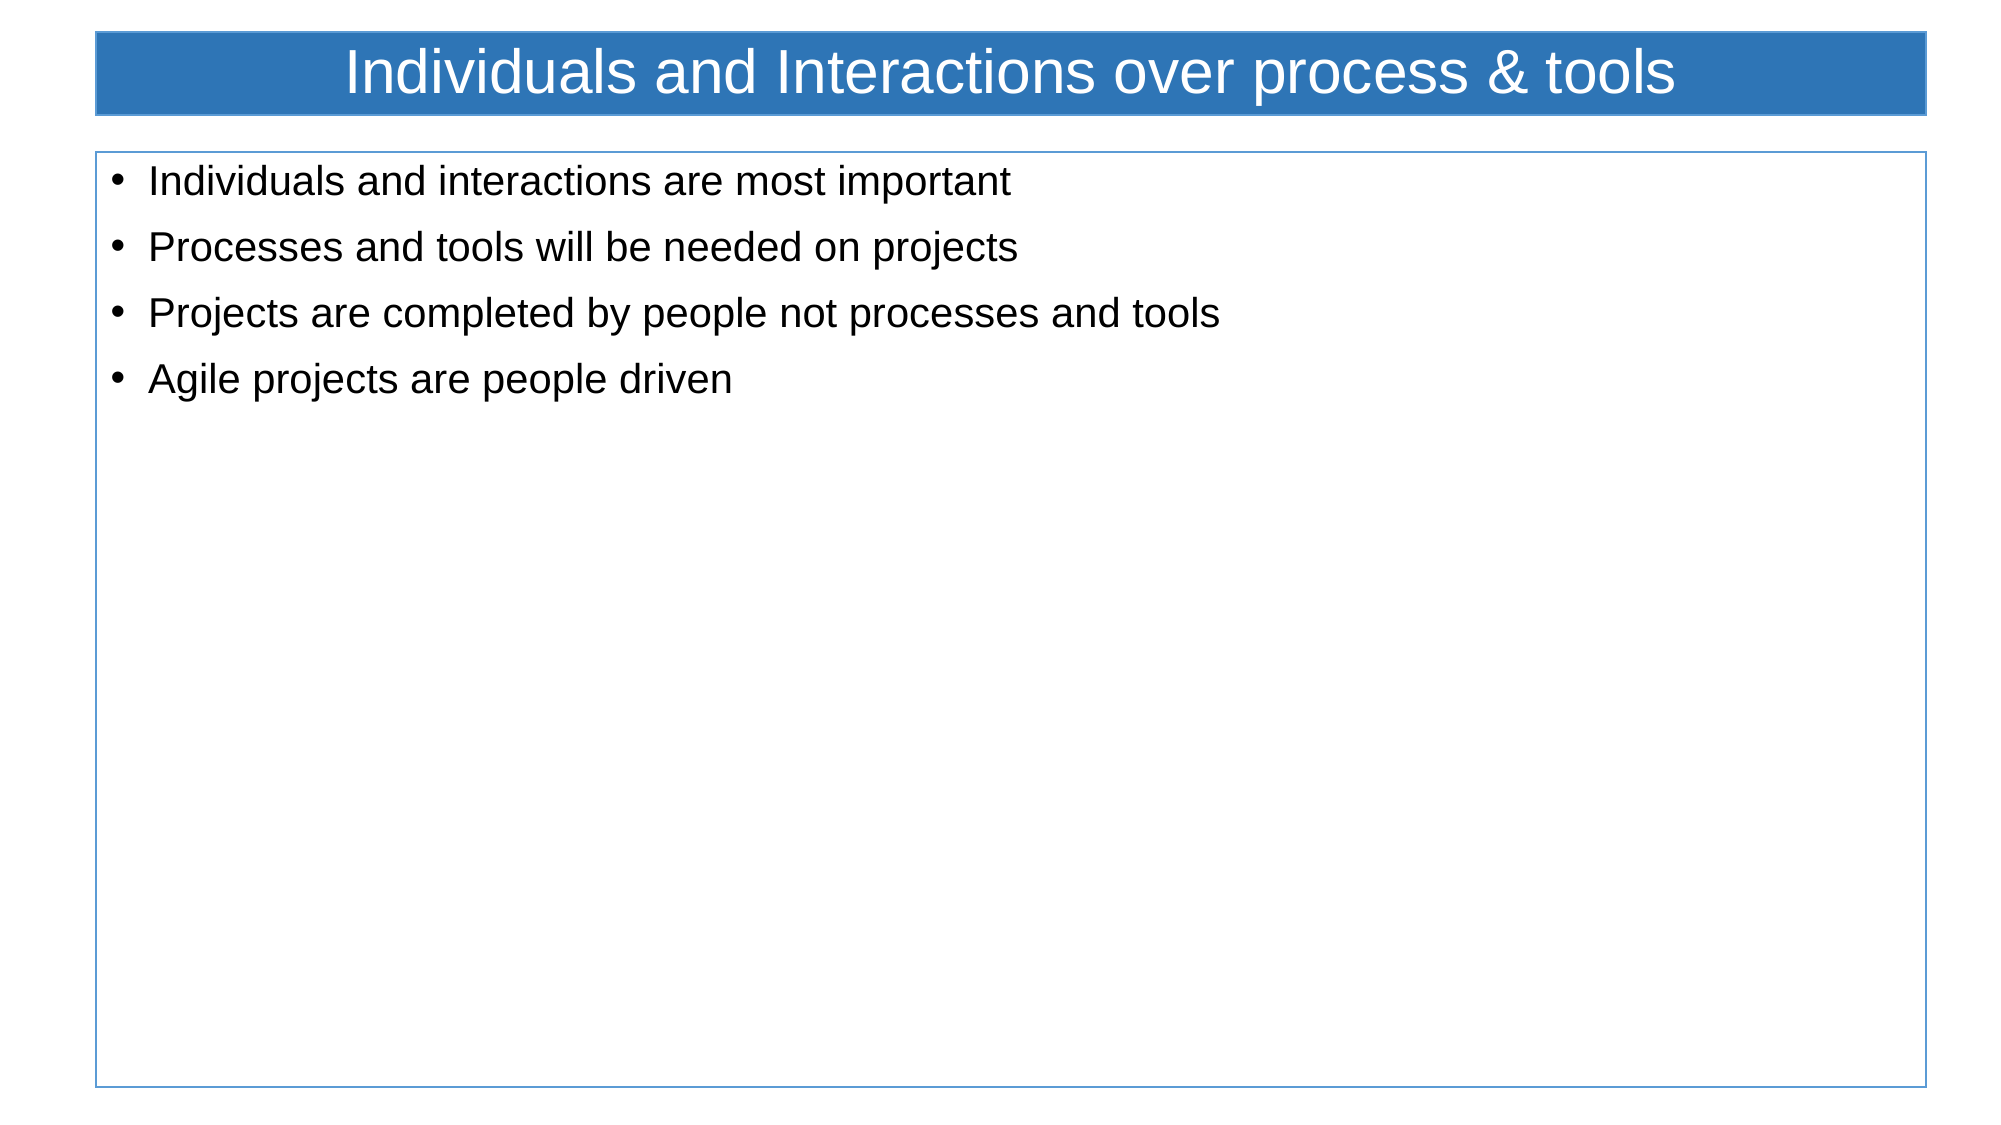

# Individuals and Interactions over process & tools
Individuals and interactions are most important
Processes and tools will be needed on projects
Projects are completed by people not processes and tools
Agile projects are people driven